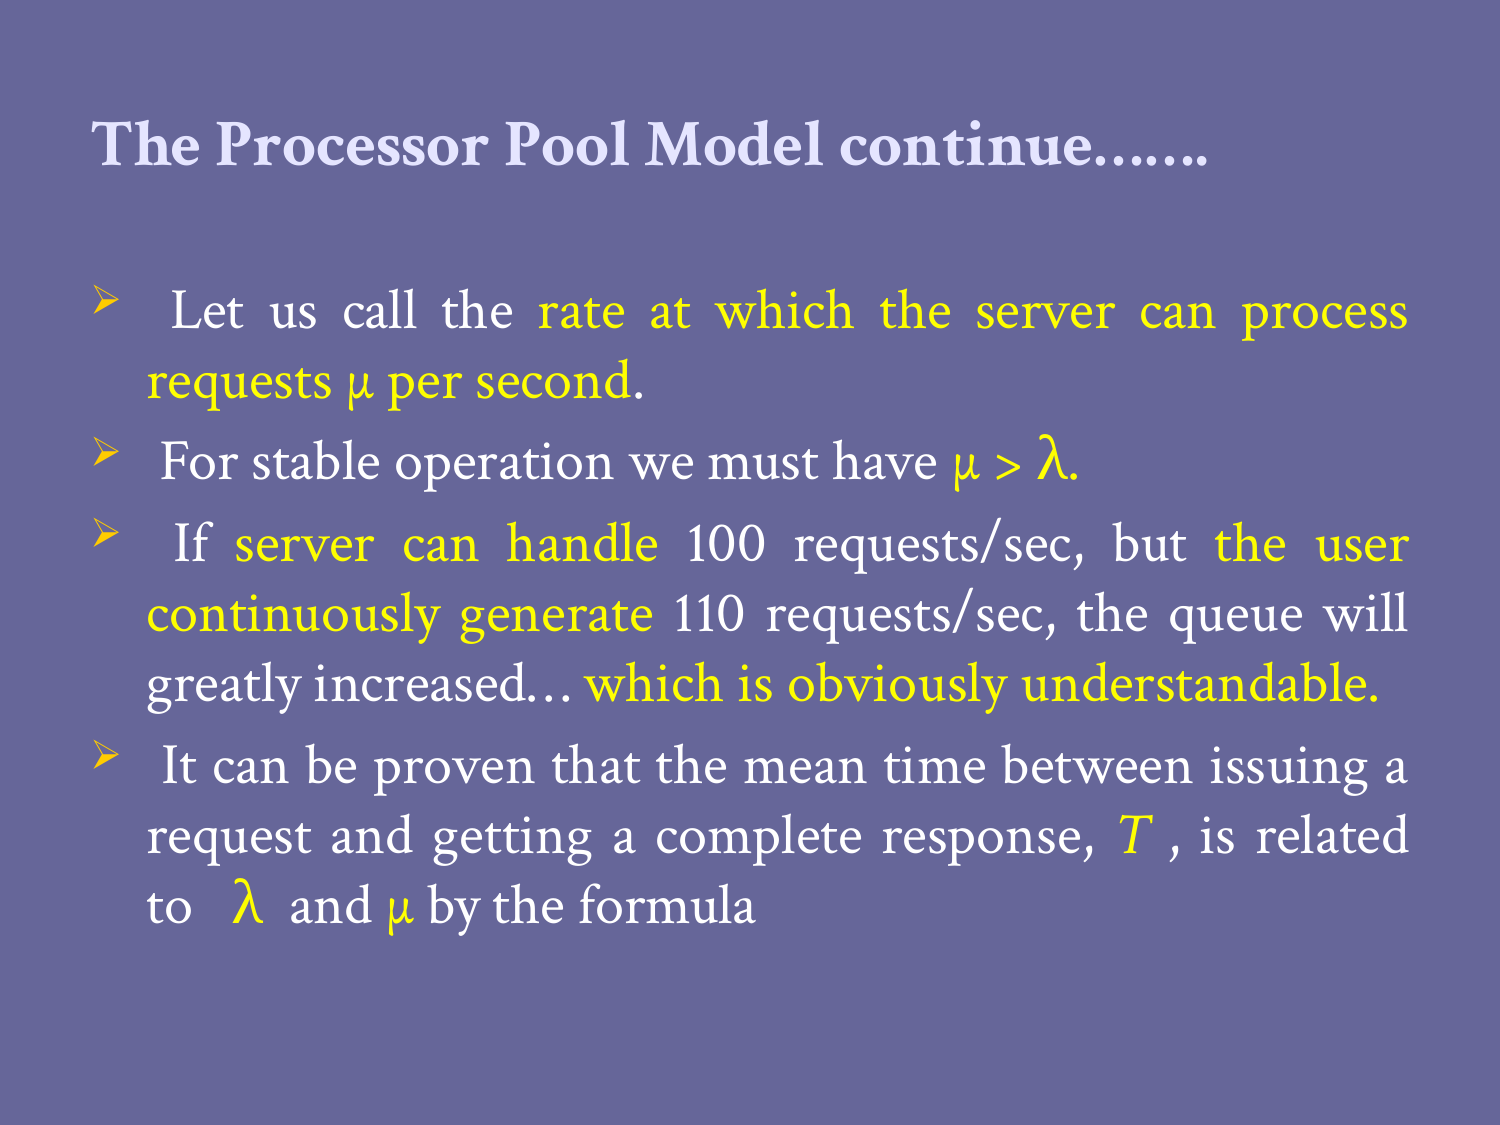

# The Processor Pool Model continue…….
 Let us call the rate at which the server can process requests μ per second.
 For stable operation we must have μ > λ.
 If server can handle 100 requests/sec, but the user continuously generate 110 requests/sec, the queue will greatly increased… which is obviously understandable.
 It can be proven that the mean time between issuing a request and getting a complete response, T , is related to   λ  and μ by the formula